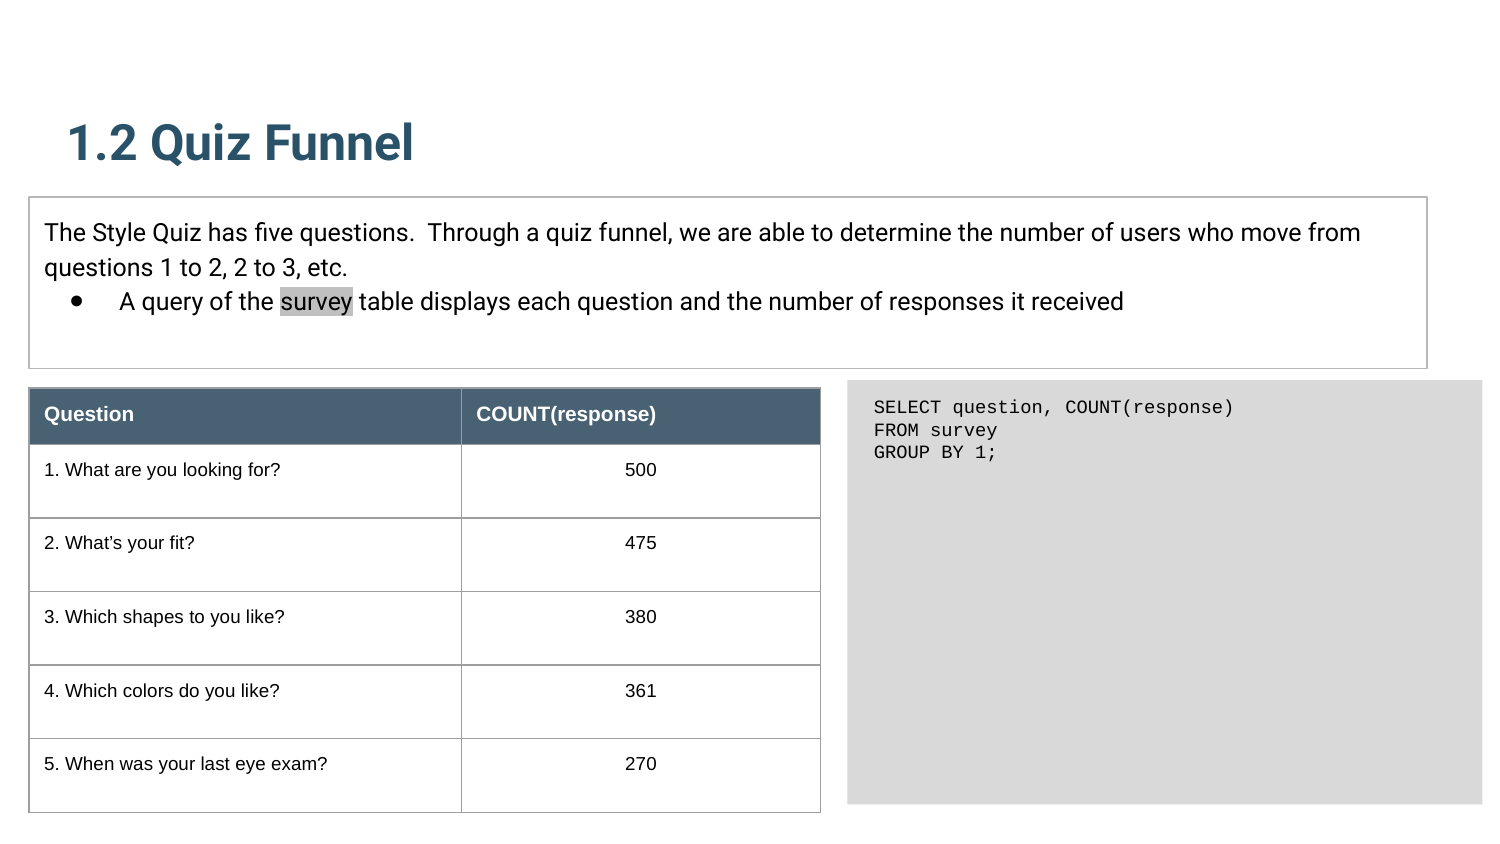

1.2 Quiz Funnel
The Style Quiz has five questions.  Through a quiz funnel, we are able to determine the number of users who move from questions 1 to 2, 2 to 3, etc.
A query of the survey table displays each question and the number of responses it received

 SELECT question, COUNT(response)
 FROM survey
 GROUP BY 1;
| Question | COUNT(response) |
| --- | --- |
| 1. What are you looking for? | 500 |
| 2. What’s your fit? | 475 |
| 3. Which shapes to you like? | 380 |
| 4. Which colors do you like? | 361 |
| 5. When was your last eye exam? | 270 |